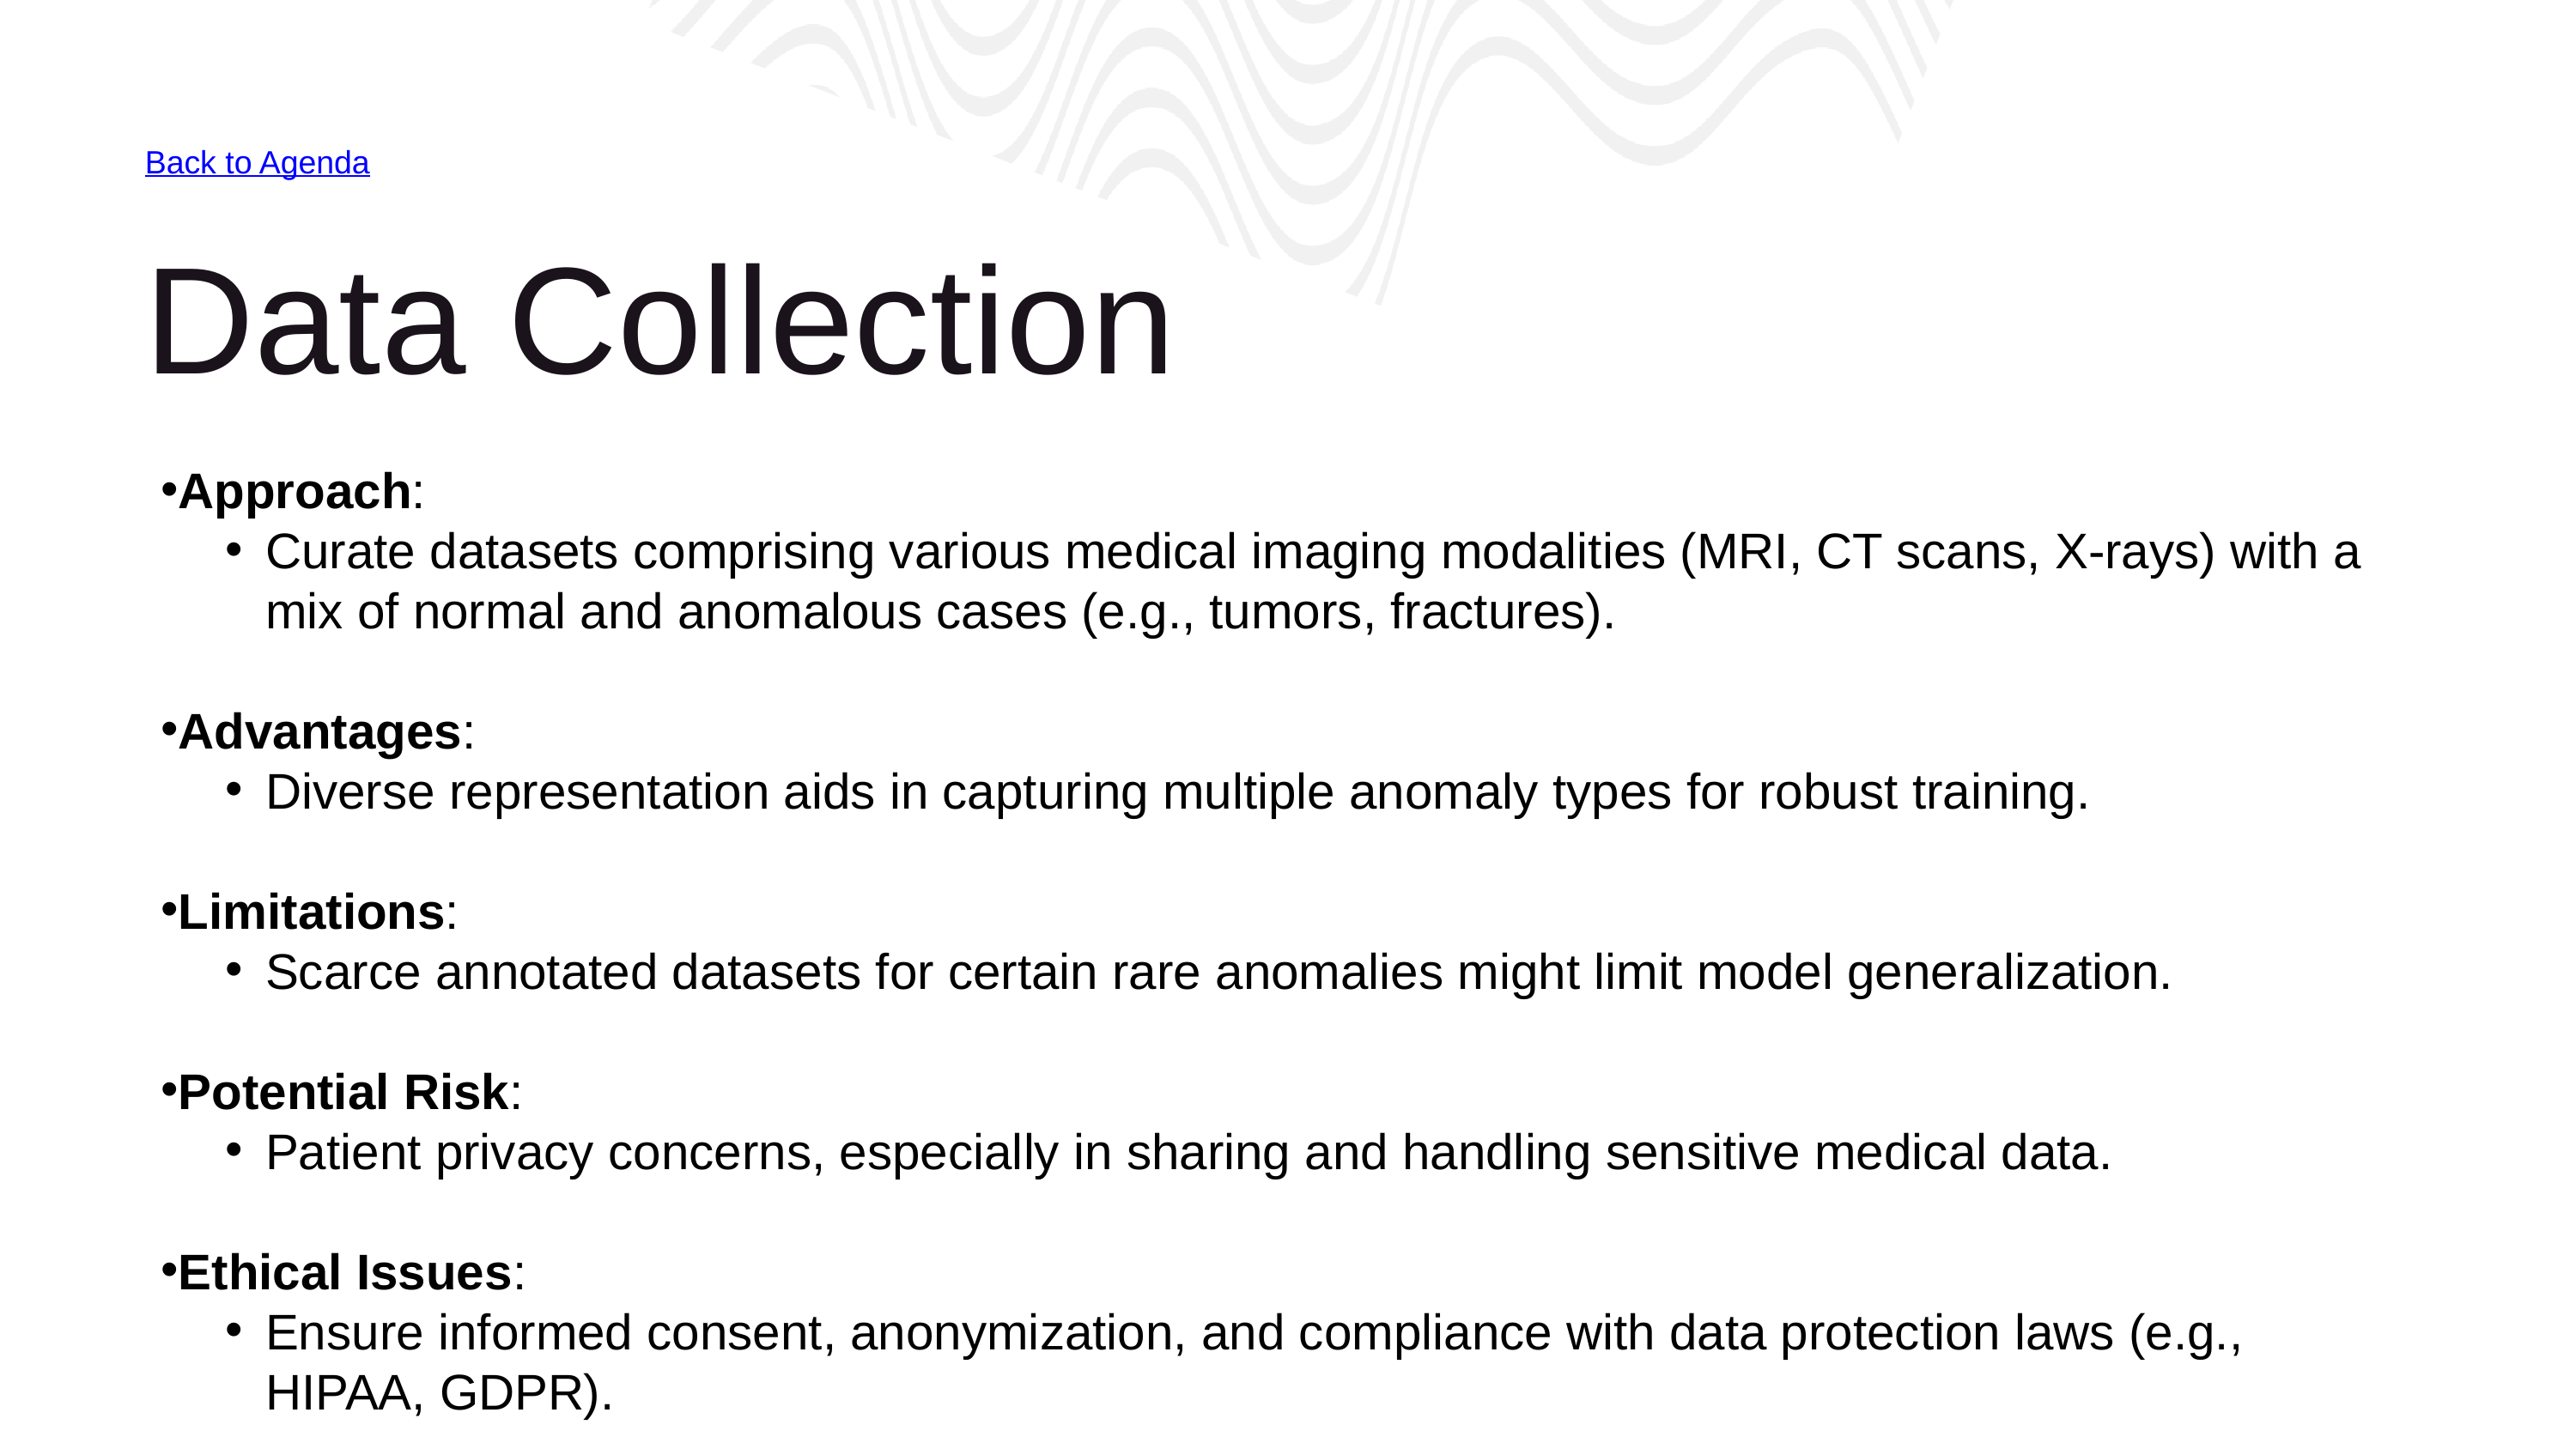

Back to Agenda
Data Collection
Approach:
Curate datasets comprising various medical imaging modalities (MRI, CT scans, X-rays) with a mix of normal and anomalous cases (e.g., tumors, fractures).

Advantages:
Diverse representation aids in capturing multiple anomaly types for robust training.

Limitations:
Scarce annotated datasets for certain rare anomalies might limit model generalization.

Potential Risk:
Patient privacy concerns, especially in sharing and handling sensitive medical data.

Ethical Issues:
Ensure informed consent, anonymization, and compliance with data protection laws (e.g., HIPAA, GDPR).